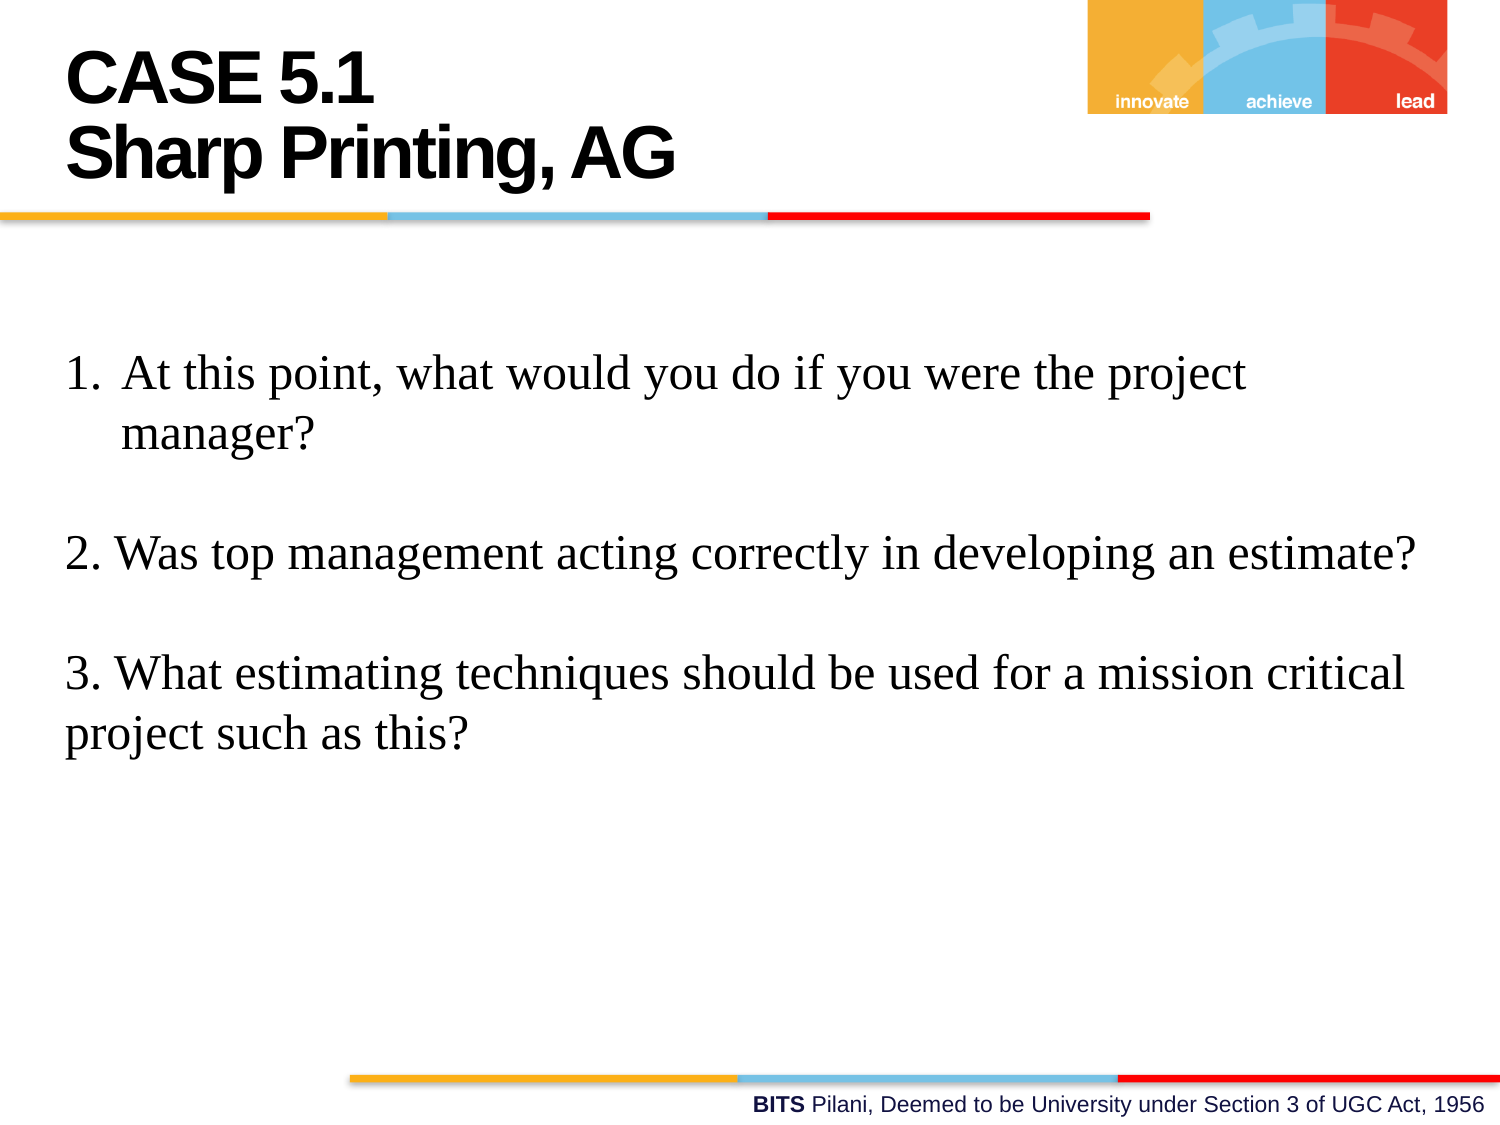

CASE 5.1
Sharp Printing, AG

At this point, what would you do if you were the project manager?

2. Was top management acting correctly in developing an estimate?

3. What estimating techniques should be used for a mission critical project such as this?